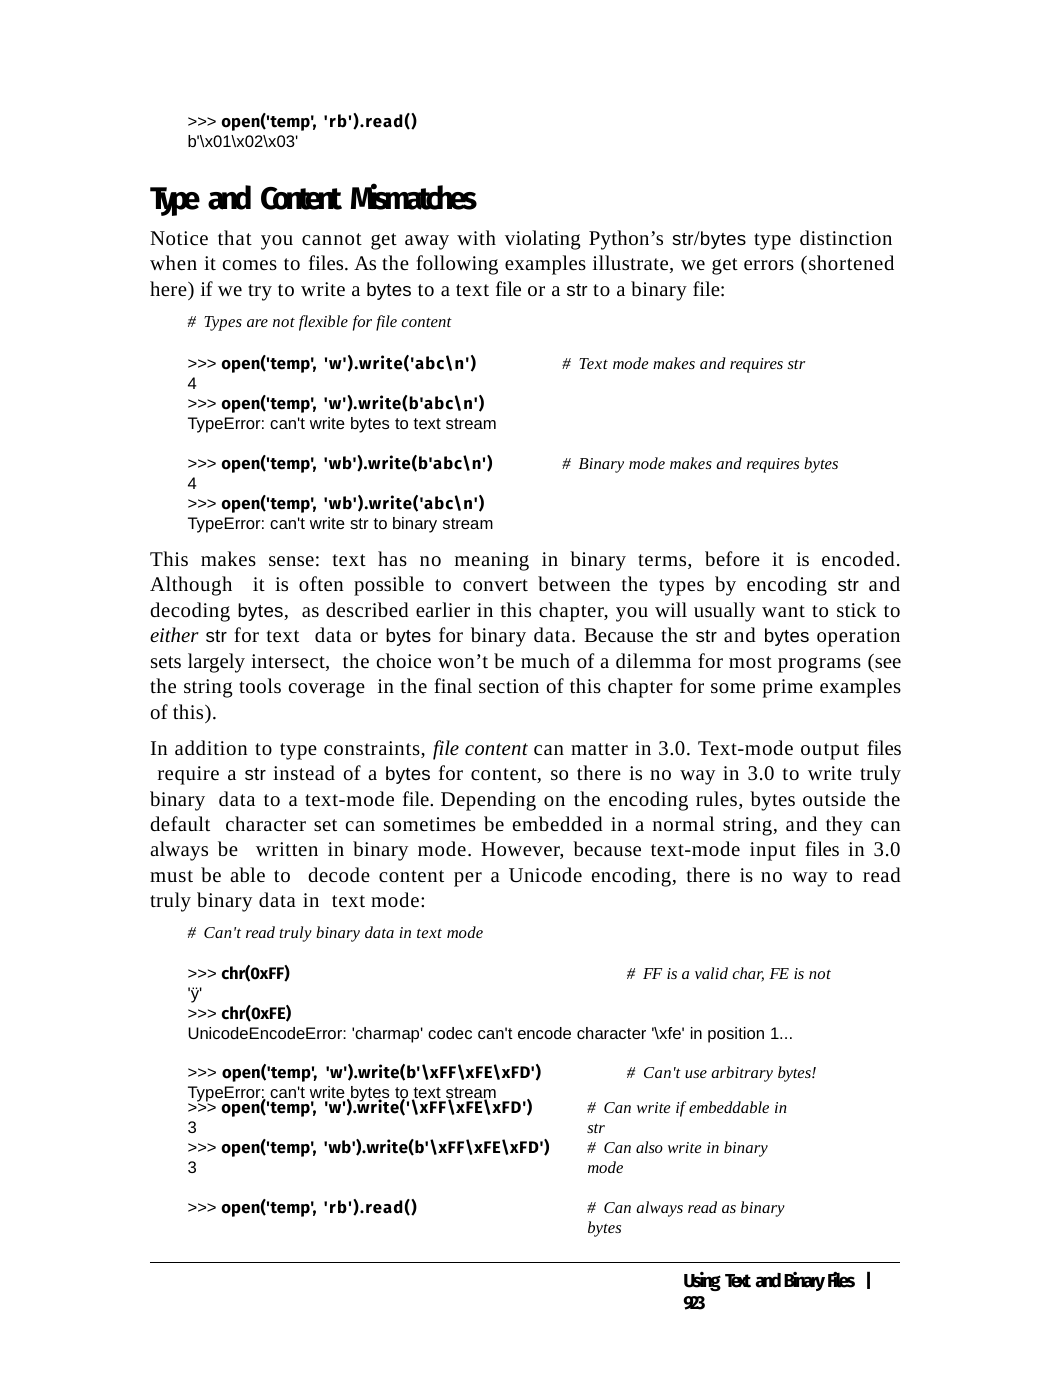

>>> open('temp', 'rb').read()
b'\x01\x02\x03'

Type and Content Mismatches
Notice that you cannot get away with violating Python’s str/bytes type distinction  when it comes to files. As the following examples illustrate, we get errors (shortened  here) if we try to write a bytes to a text file or a str to a binary file:
# Types are not flexible for file content
>>> open('temp', 'w').write('abc\n')
4
>>> open('temp', 'w').write(b'abc\n')
TypeError: can't write bytes to text stream
# Text mode makes and requires str
>>> open('temp', 'wb').write(b'abc\n')
4
>>> open('temp', 'wb').write('abc\n')
TypeError: can't write str to binary stream
# Binary mode makes and requires bytes
This makes sense: text has no meaning in binary terms, before it is encoded. Although  it is often possible to convert between the types by encoding str and decoding bytes,  as described earlier in this chapter, you will usually want to stick to either str for text  data or bytes for binary data. Because the str and bytes operation sets largely intersect,  the choice won’t be much of a dilemma for most programs (see the string tools coverage  in the final section of this chapter for some prime examples of this).
In addition to type constraints, file content can matter in 3.0. Text-mode output files  require a str instead of a bytes for content, so there is no way in 3.0 to write truly binary  data to a text-mode file. Depending on the encoding rules, bytes outside the default  character set can sometimes be embedded in a normal string, and they can always be  written in binary mode. However, because text-mode input files in 3.0 must be able to  decode content per a Unicode encoding, there is no way to read truly binary data in  text mode:
# Can't read truly binary data in text mode

>>> chr(0xFF)	# FF is a valid char, FE is not
'ÿ'
>>> chr(0xFE)
UnicodeEncodeError: 'charmap' codec can't encode character '\xfe' in position 1...

>>> open('temp', 'w').write(b'\xFF\xFE\xFD')	# Can't use arbitrary bytes!
TypeError: can't write bytes to text stream
>>> open('temp', 'w').write('\xFF\xFE\xFD')
3
>>> open('temp', 'wb').write(b'\xFF\xFE\xFD')
3
# Can write if embeddable in str
# Can also write in binary mode
>>> open('temp', 'rb').read()
# Can always read as binary bytes

Using Text and Binary Files  |  923